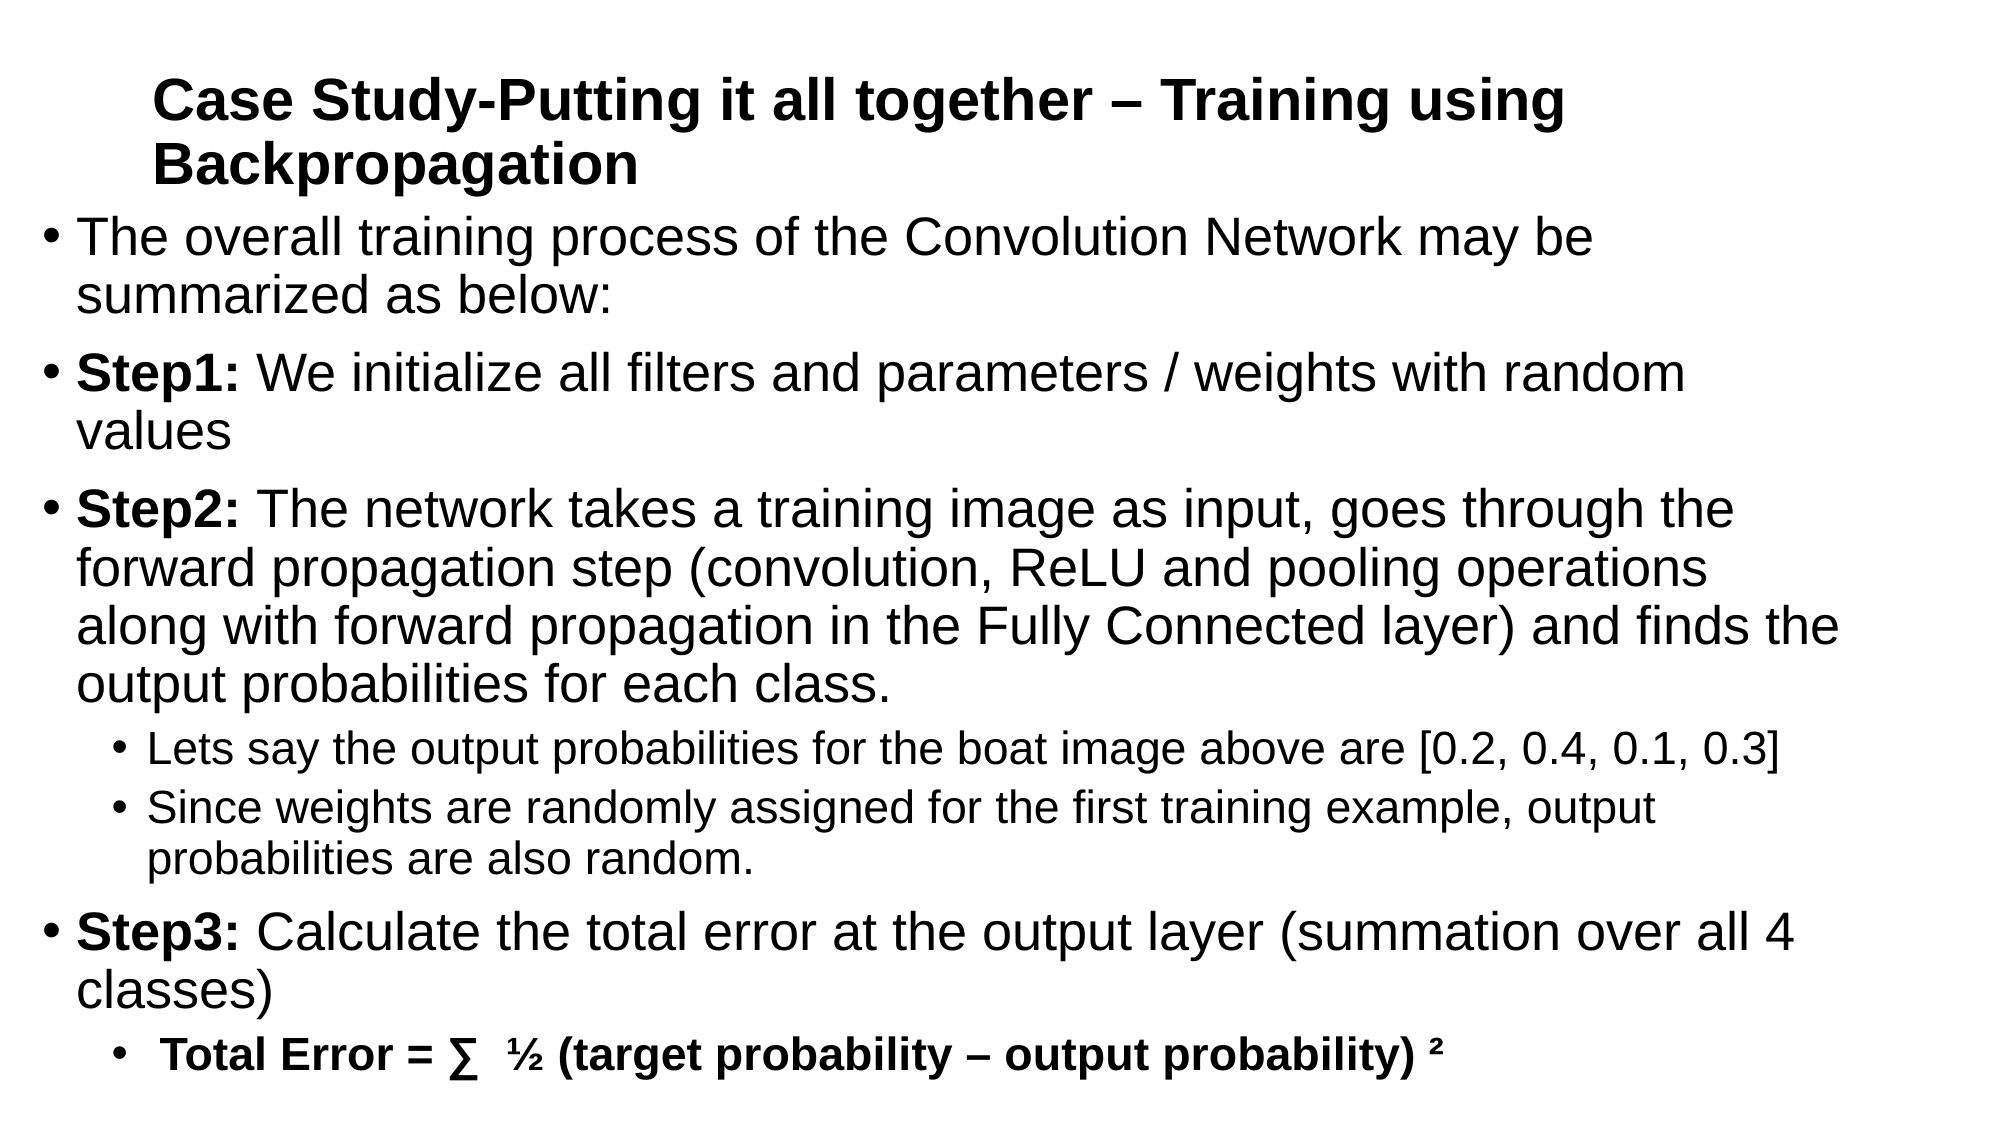

# Case Study-Putting it all together – Training using Backpropagation
The overall training process of the Convolution Network may be summarized as below:
Step1: We initialize all filters and parameters / weights with random values
Step2: The network takes a training image as input, goes through the forward propagation step (convolution, ReLU and pooling operations along with forward propagation in the Fully Connected layer) and finds the output probabilities for each class.
Lets say the output probabilities for the boat image above are [0.2, 0.4, 0.1, 0.3]
Since weights are randomly assigned for the first training example, output probabilities are also random.
Step3: Calculate the total error at the output layer (summation over all 4 classes)
 Total Error = ∑  ½ (target probability – output probability) ²